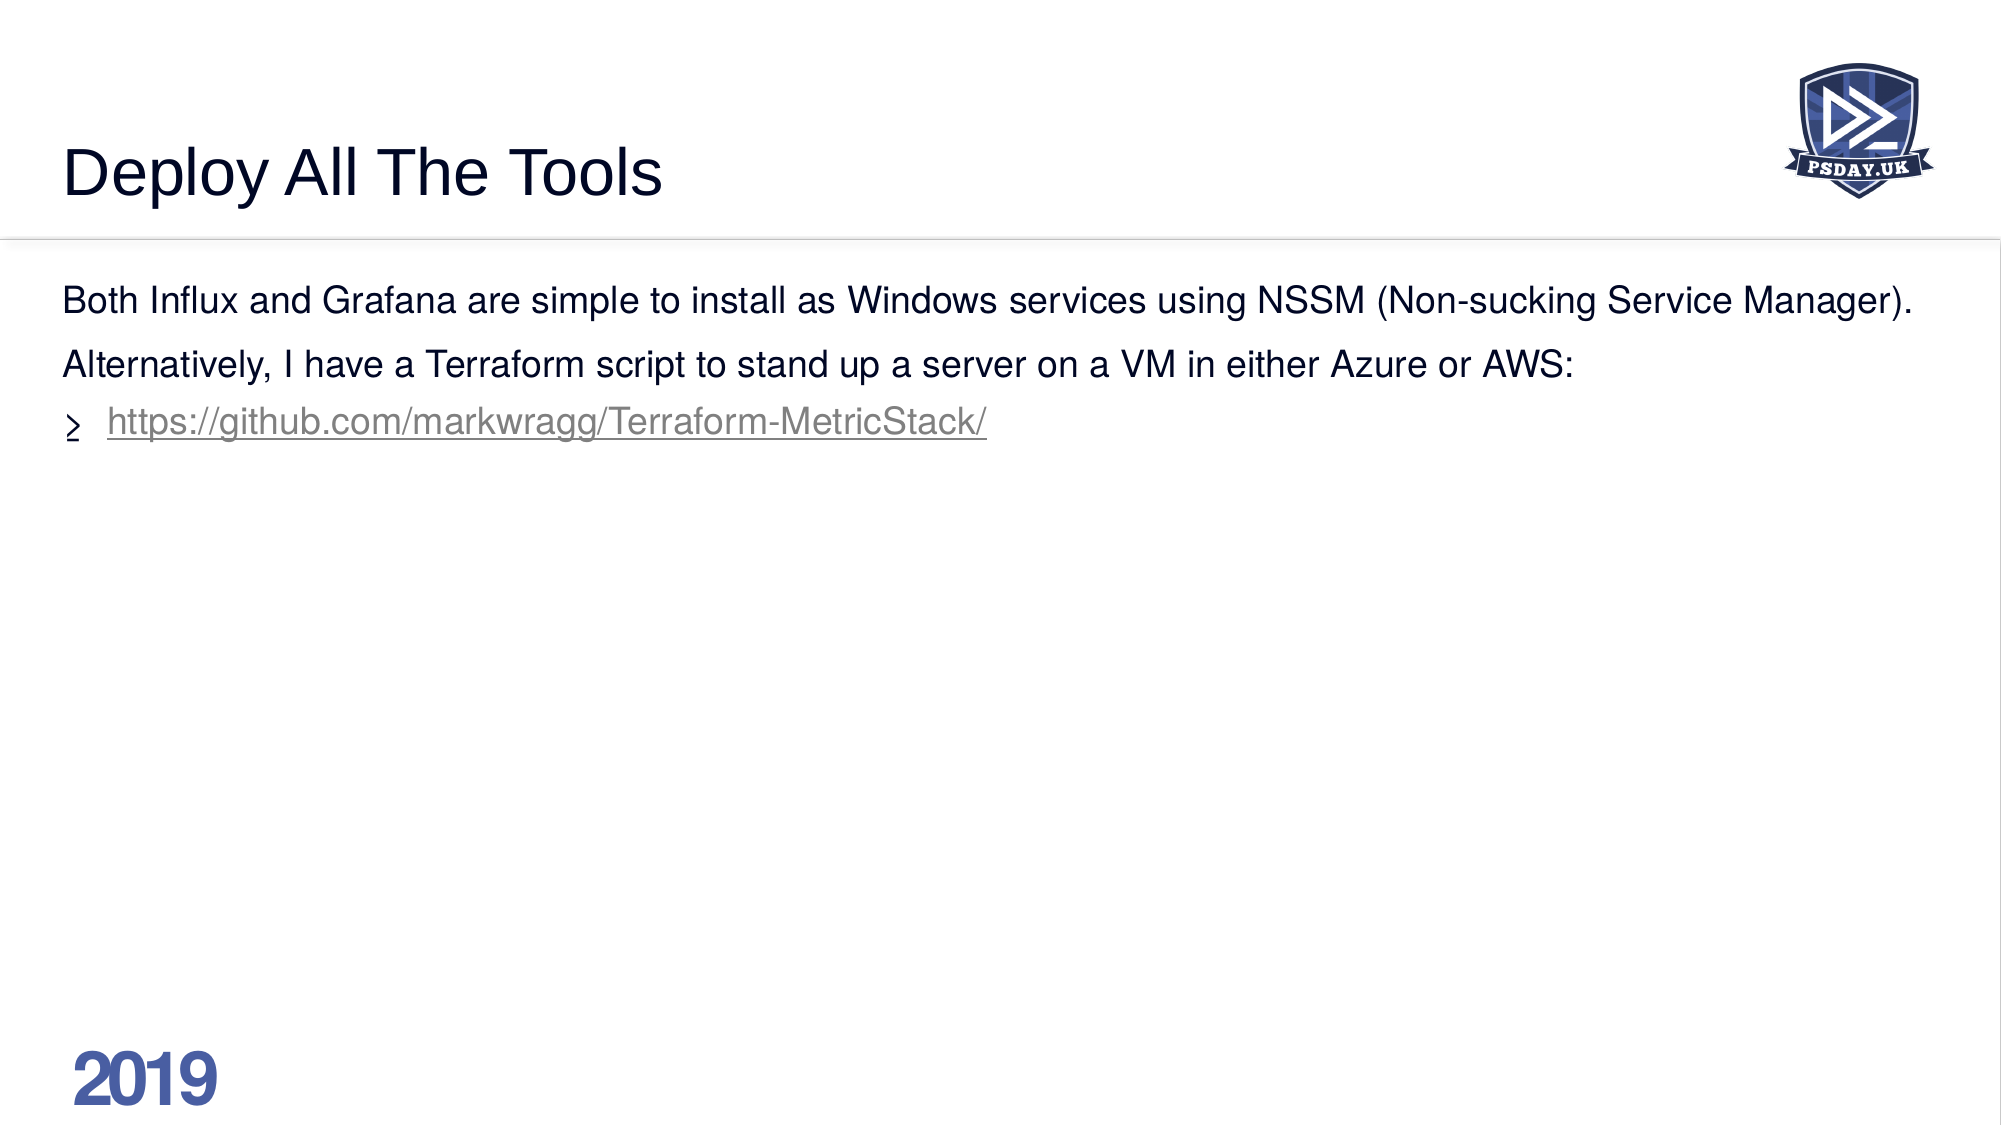

# Deploy All The Tools
Both Influx and Grafana are simple to install as Windows services using NSSM (Non-sucking Service Manager).
Alternatively, I have a Terraform script to stand up a server on a VM in either Azure or AWS:
https://github.com/markwragg/Terraform-MetricStack/